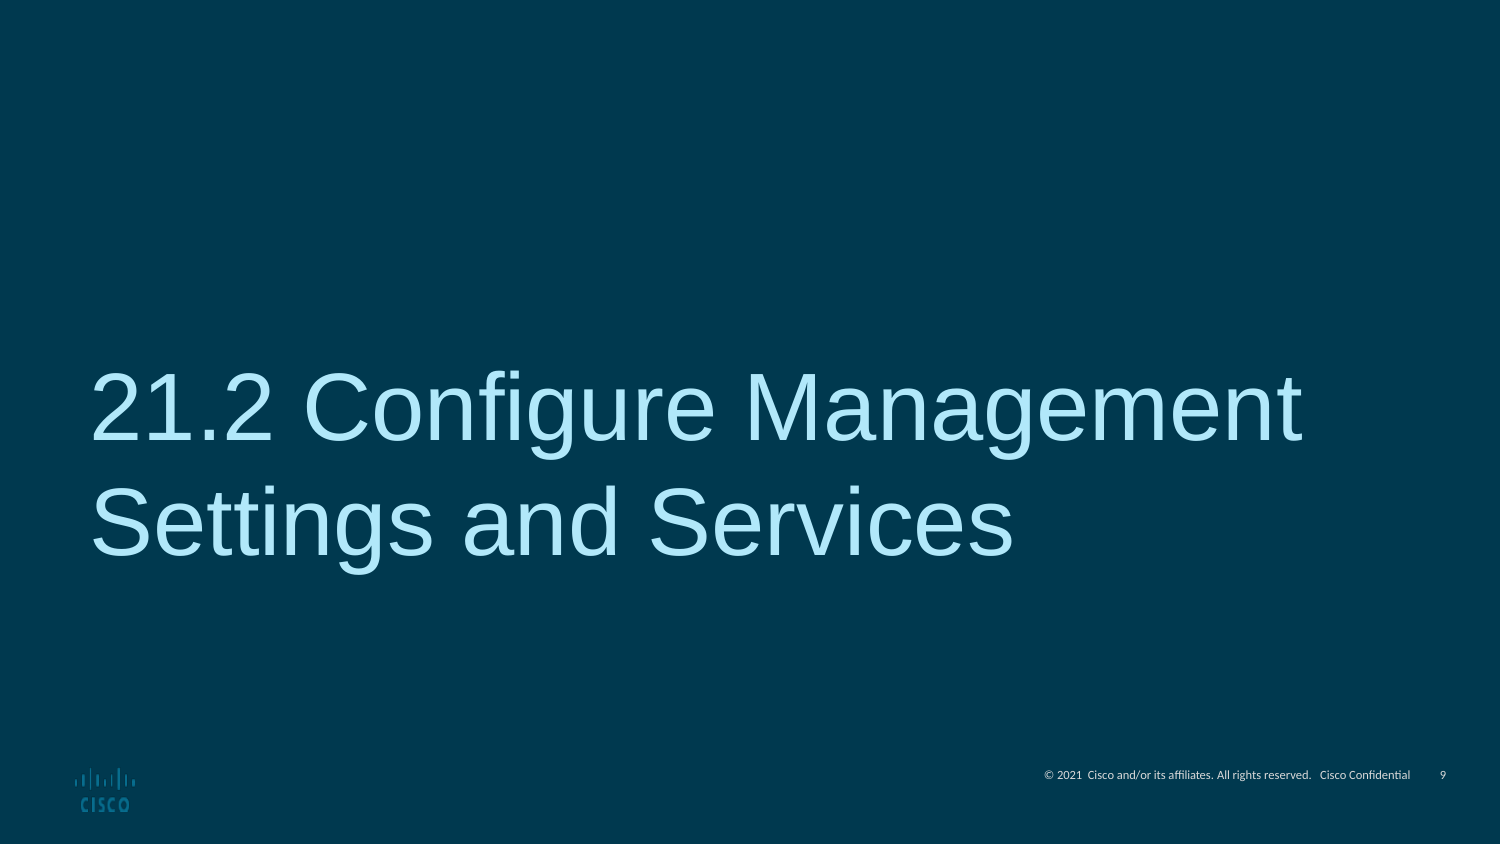

21.2 Configure Management Settings and Services
9